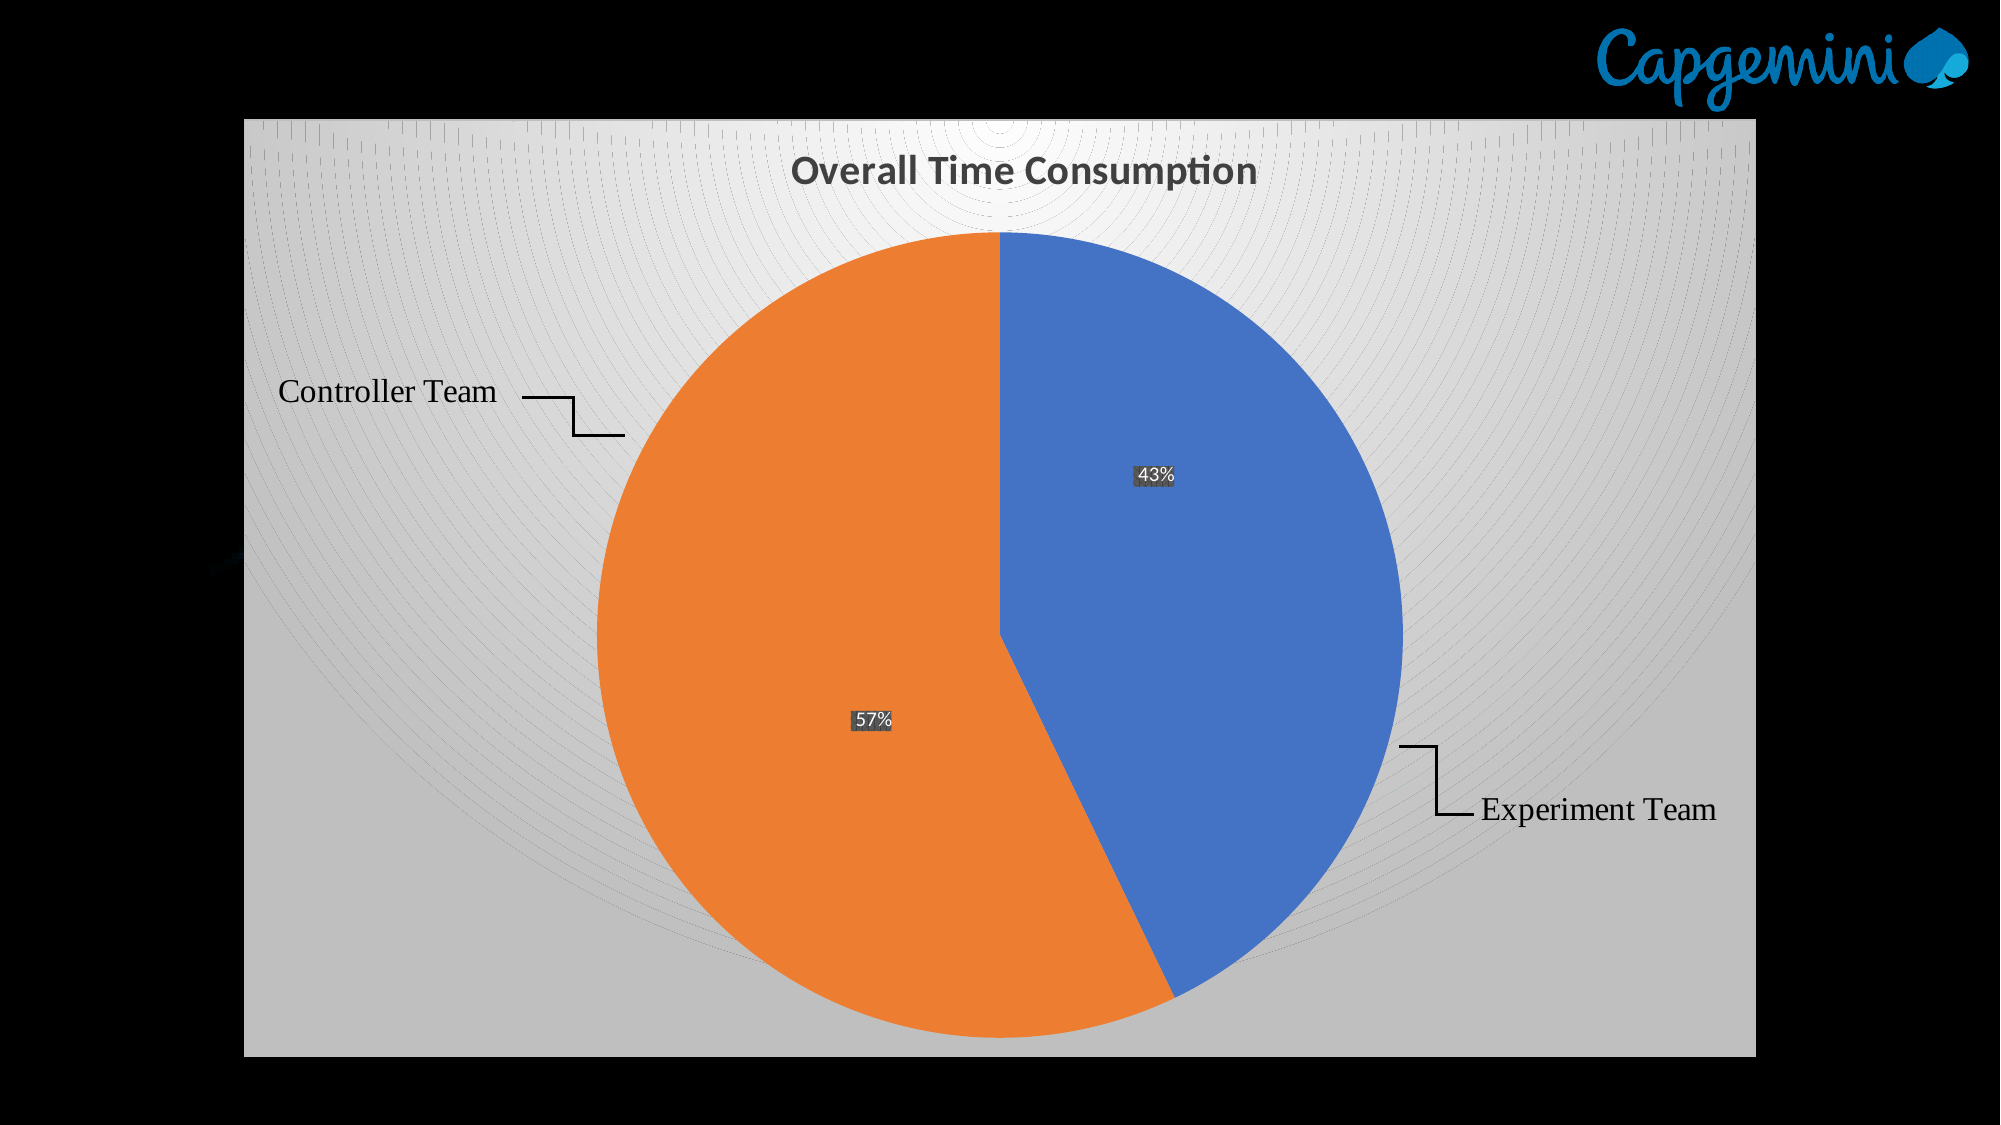

### Chart: Overall Time Consumption

| Category |  |
|---|---|